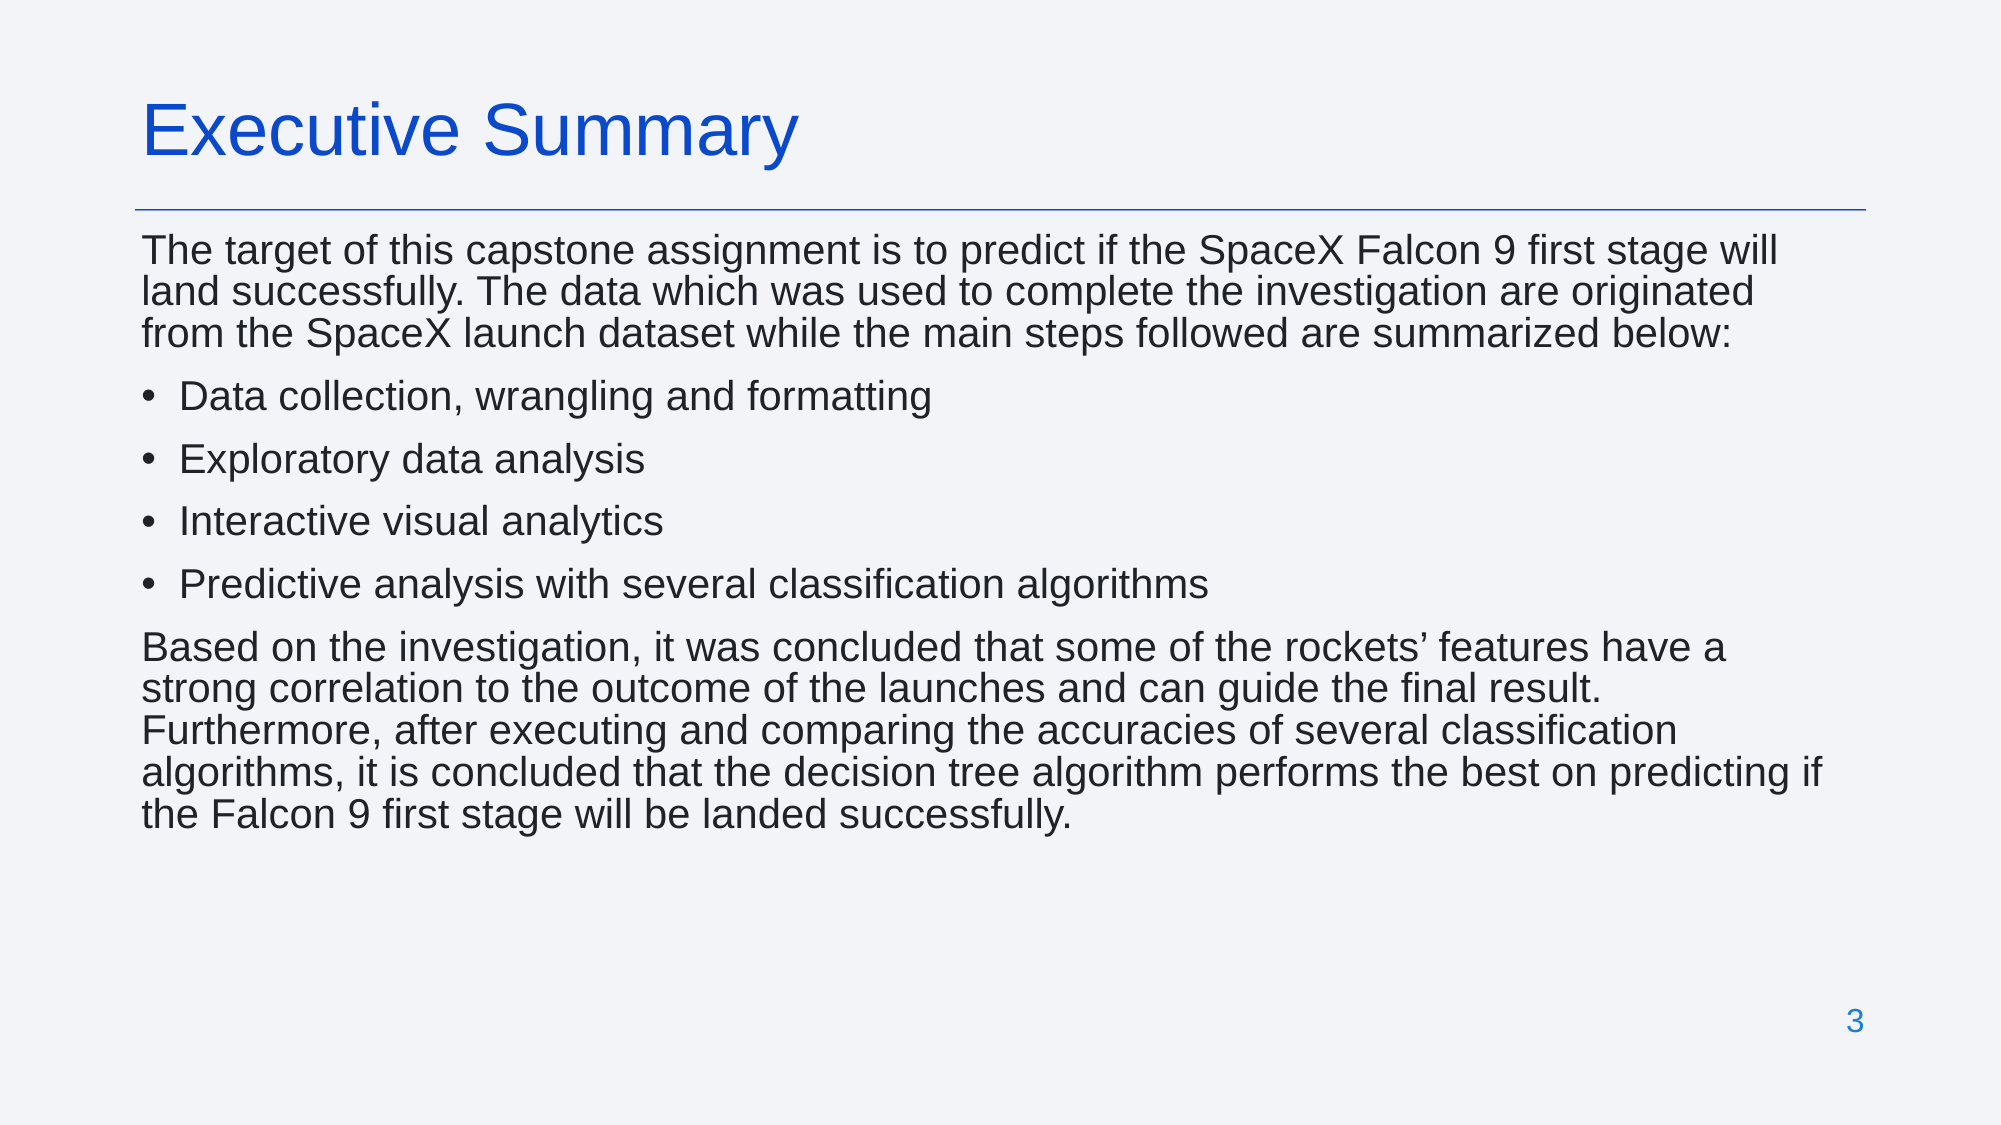

Executive Summary
The target of this capstone assignment is to predict if the SpaceX Falcon 9 first stage will land successfully. The data which was used to complete the investigation are originated from the SpaceX launch dataset while the main steps followed are summarized below:
Data collection, wrangling and formatting
Exploratory data analysis
Interactive visual analytics
Predictive analysis with several classification algorithms
Based on the investigation, it was concluded that some of the rockets’ features have a strong correlation to the outcome of the launches and can guide the final result. Furthermore, after executing and comparing the accuracies of several classification algorithms, it is concluded that the decision tree algorithm performs the best on predicting if the Falcon 9 first stage will be landed successfully.
3